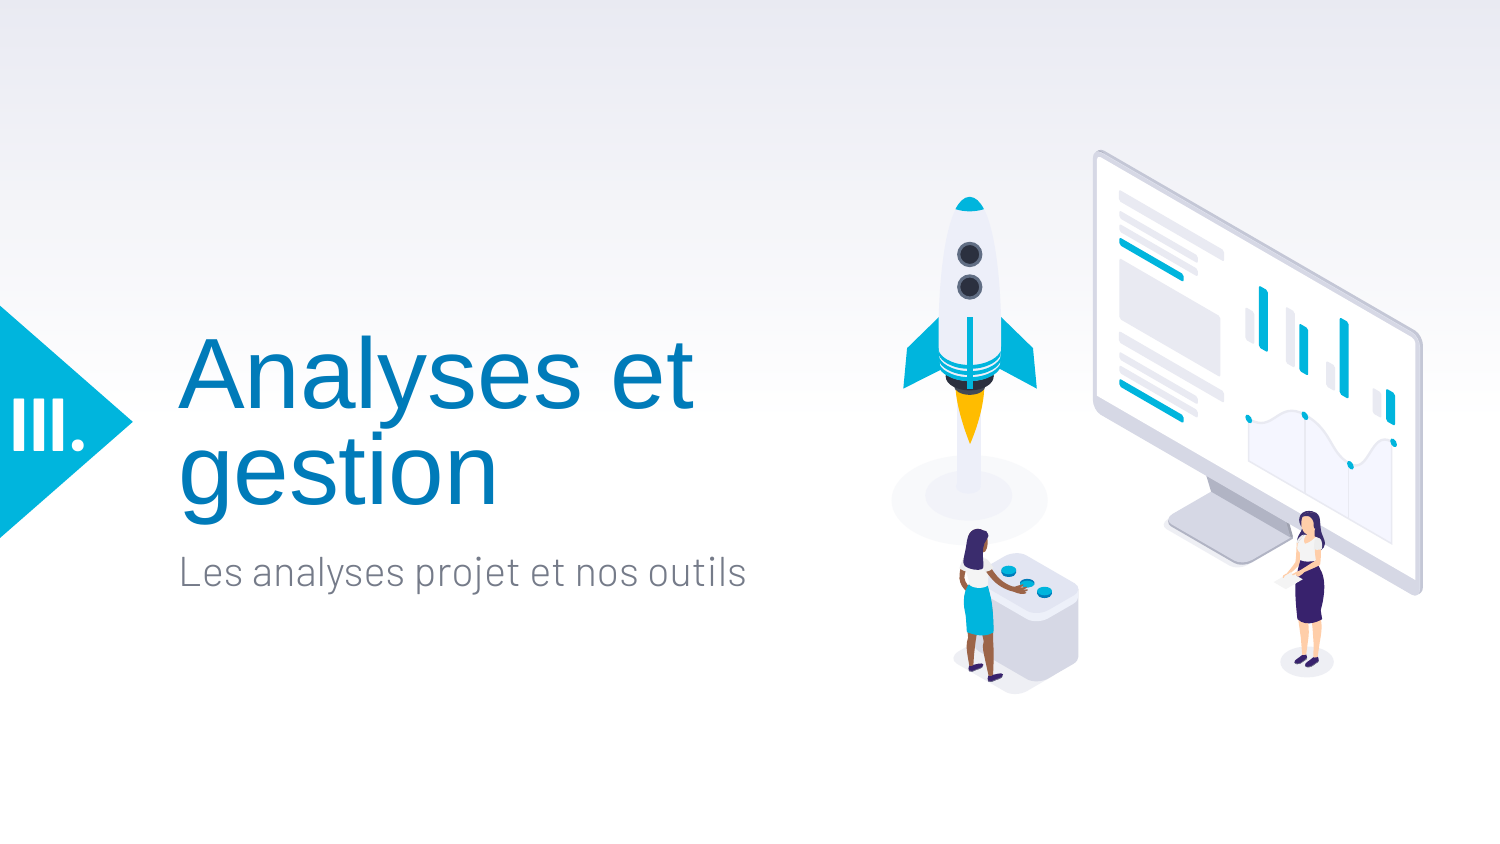

III.
# Analyses et gestion
Les analyses projet et nos outils